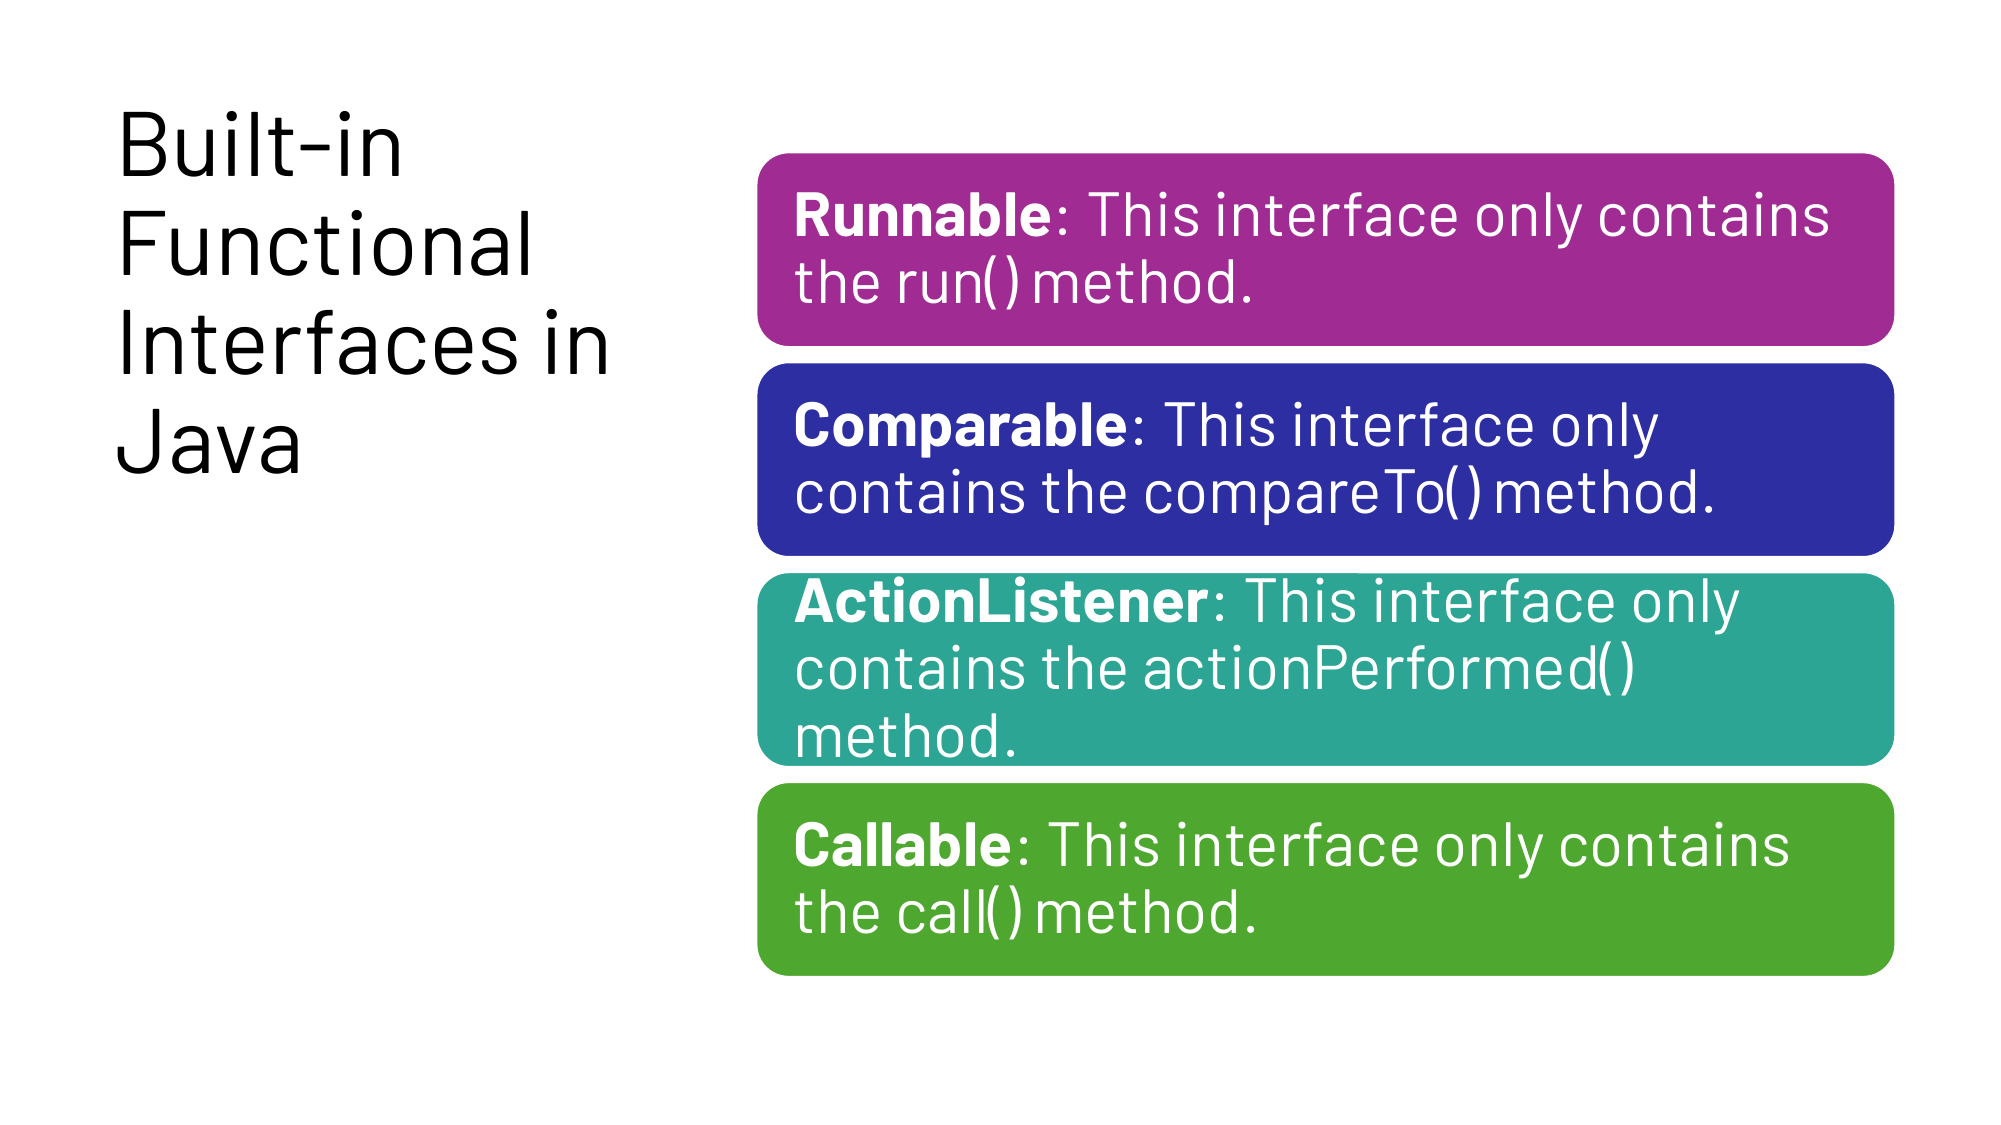

# Built-in Functional Interfaces in Java
Runnable: This interface only contains the run() method.
Comparable: This interface only contains the compareTo() method.
ActionListener: This interface only contains the actionPerformed() method.
Callable: This interface only contains the call() method.